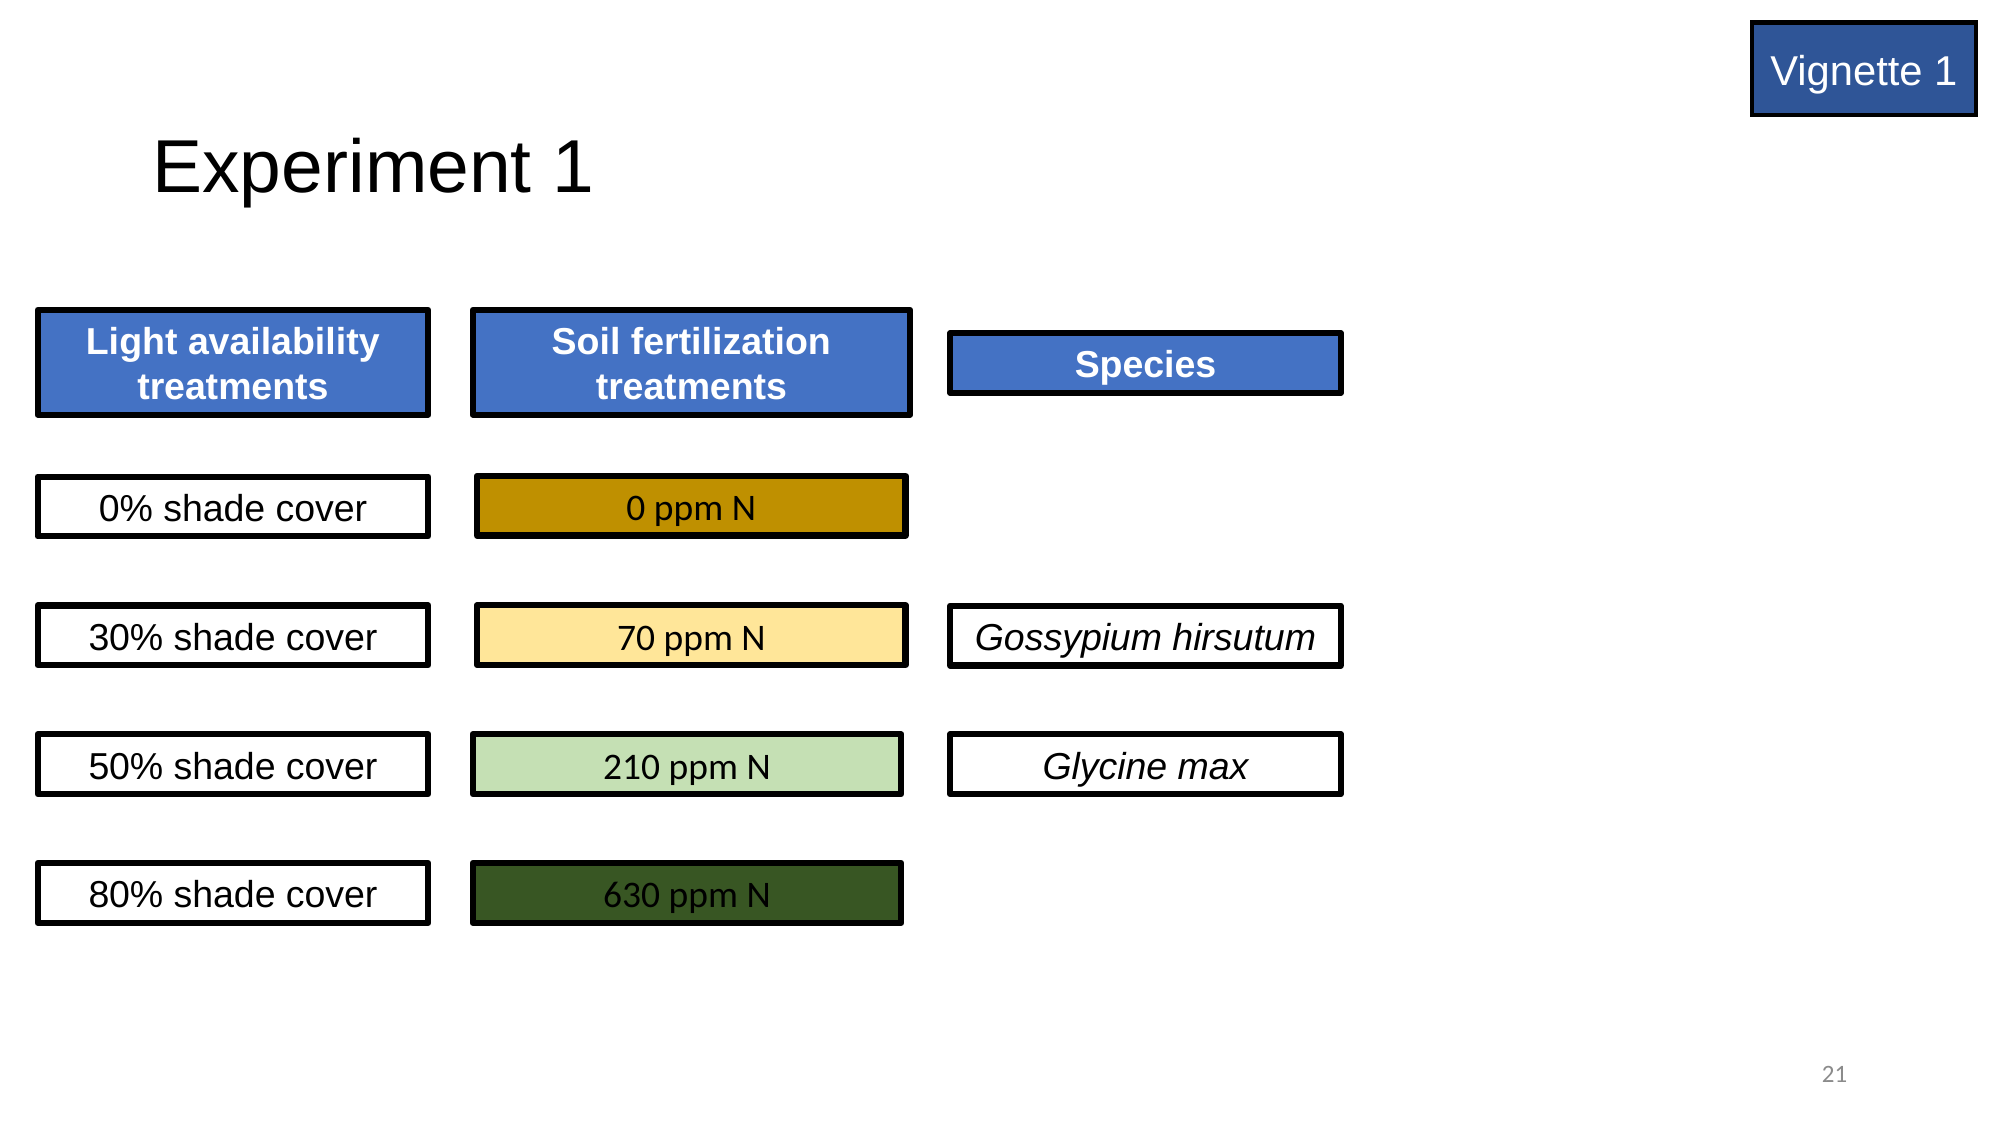

Vignette 1
# Experiment 1
Soil fertilization treatments
Light availability treatments
Species
0 ppm N
0% shade cover
70 ppm N
30% shade cover
Gossypium hirsutum
50% shade cover
210 ppm N
Glycine max
80% shade cover
630 ppm N
21